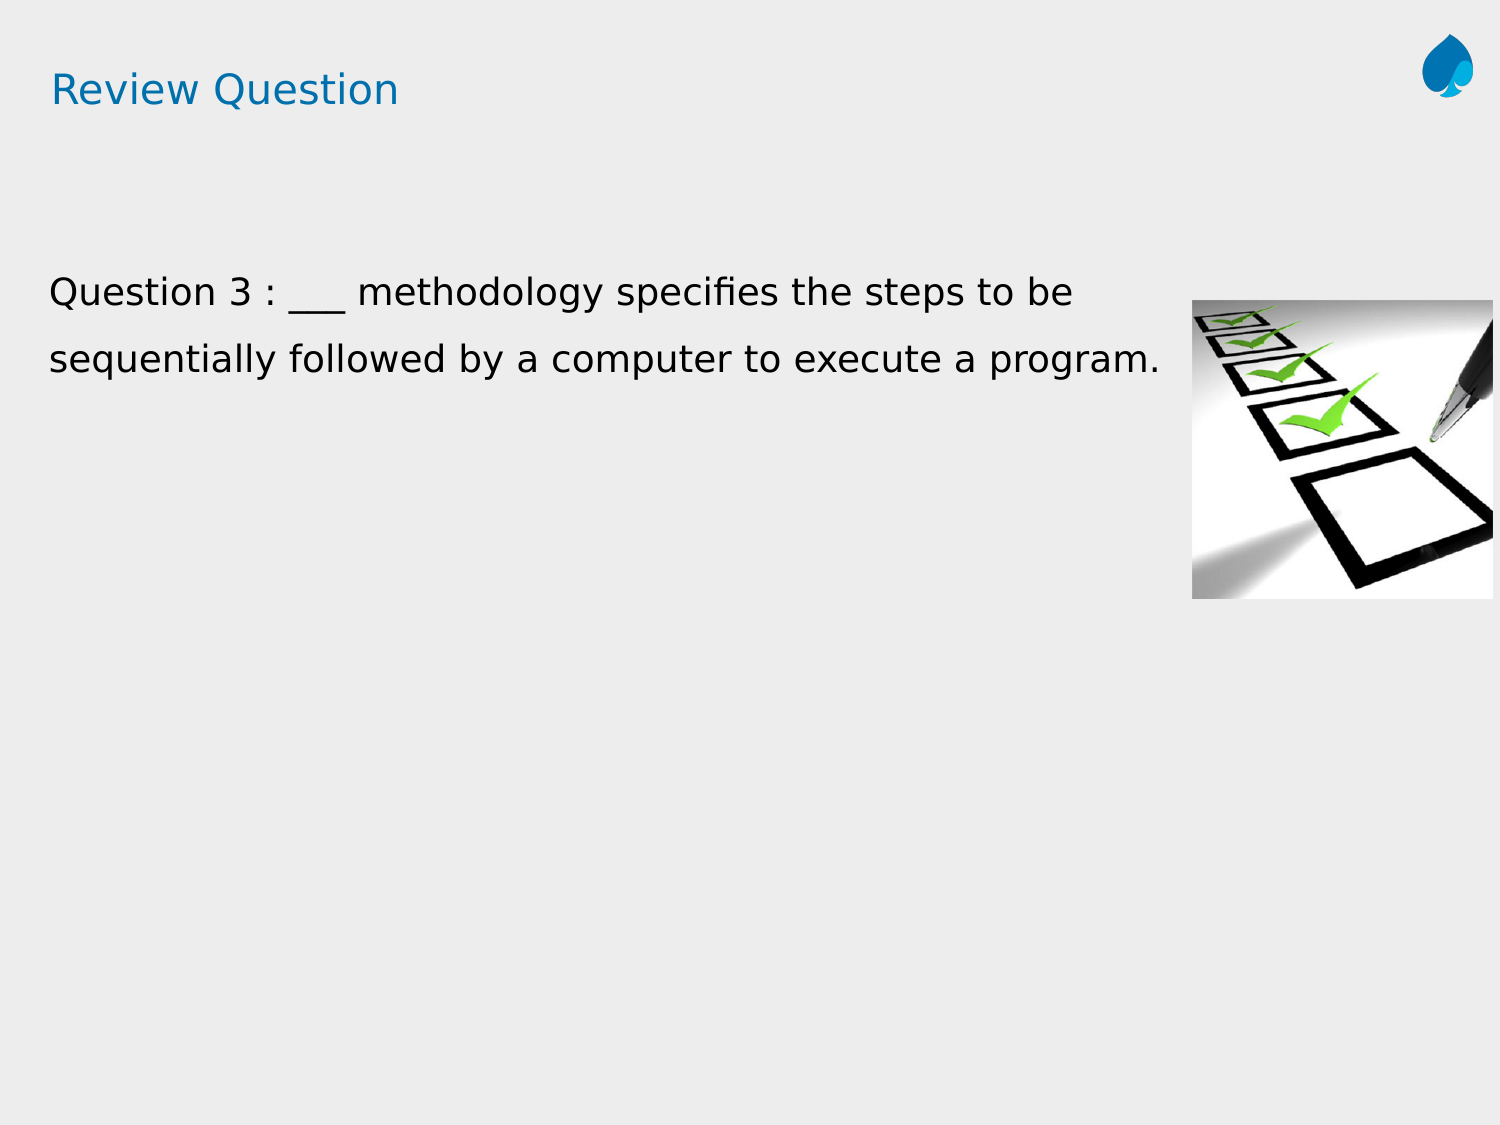

# Review Question
Question 3 : ___ methodology specifies the steps to be sequentially followed by a computer to execute a program.